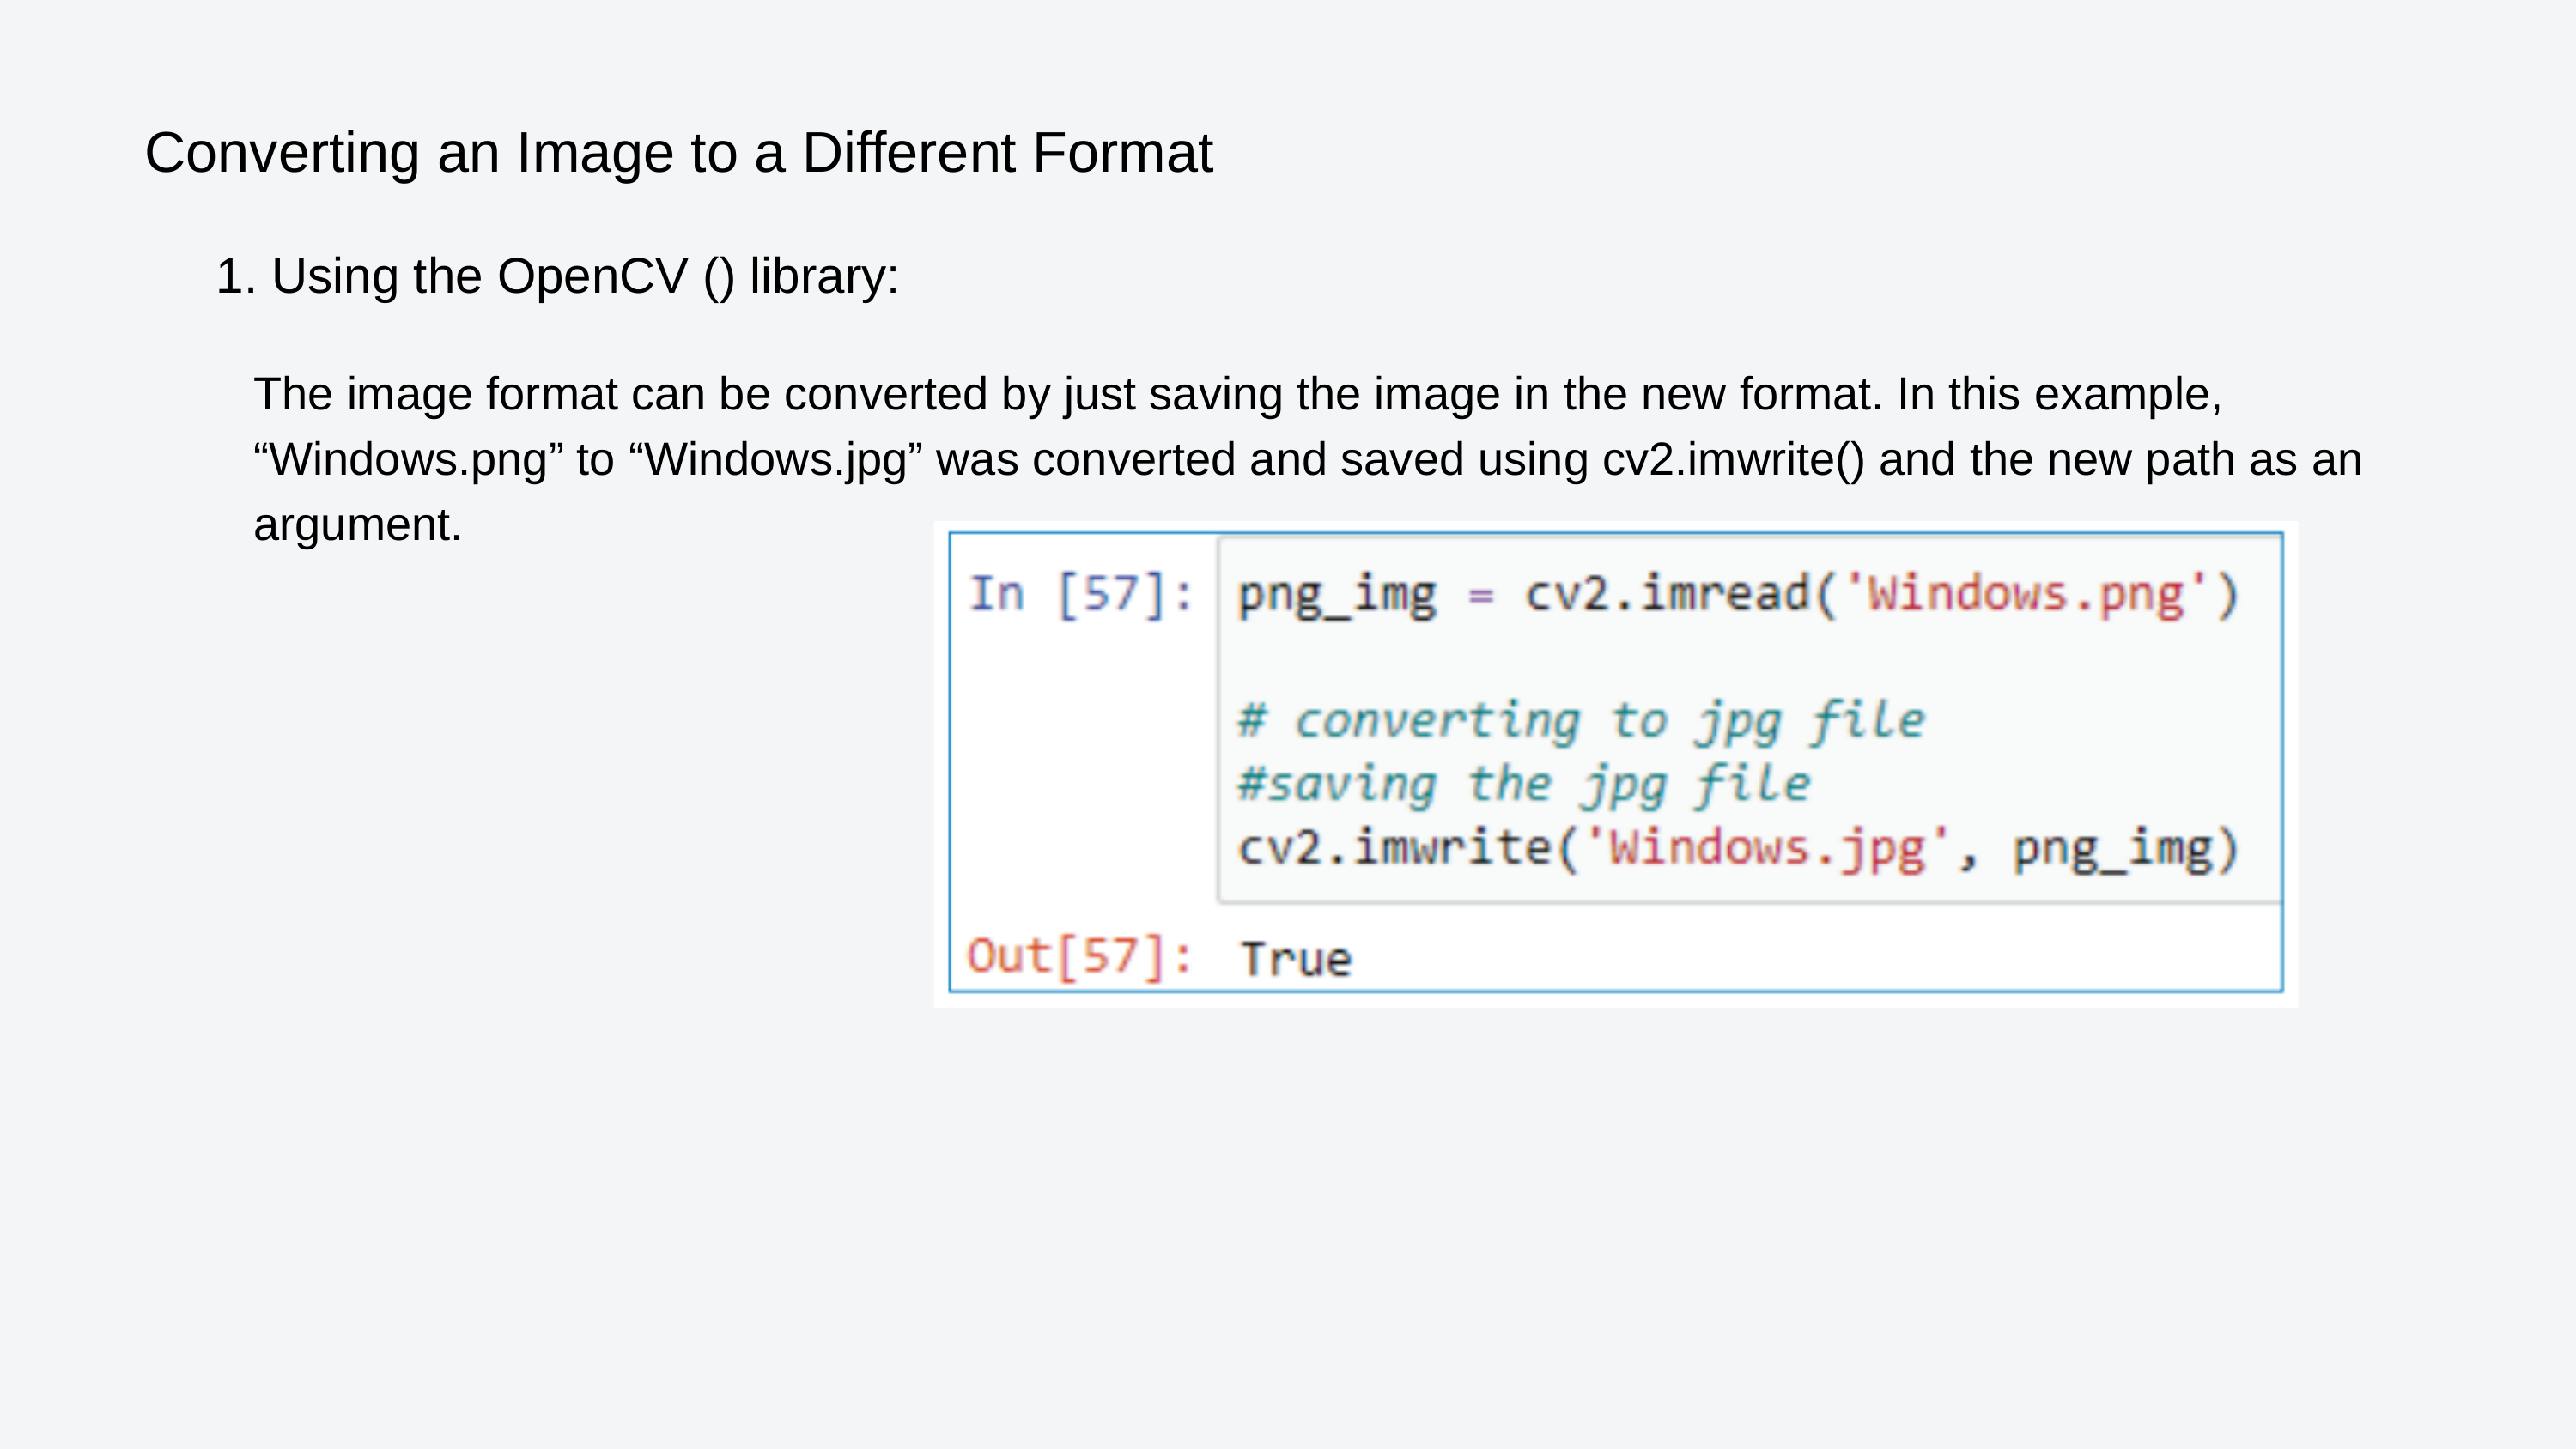

Converting an Image to a Different Format
1. Using the OpenCV () library:
The image format can be converted by just saving the image in the new format. In this example, “Windows.png” to “Windows.jpg” was converted and saved using cv2.imwrite() and the new path as an argument.